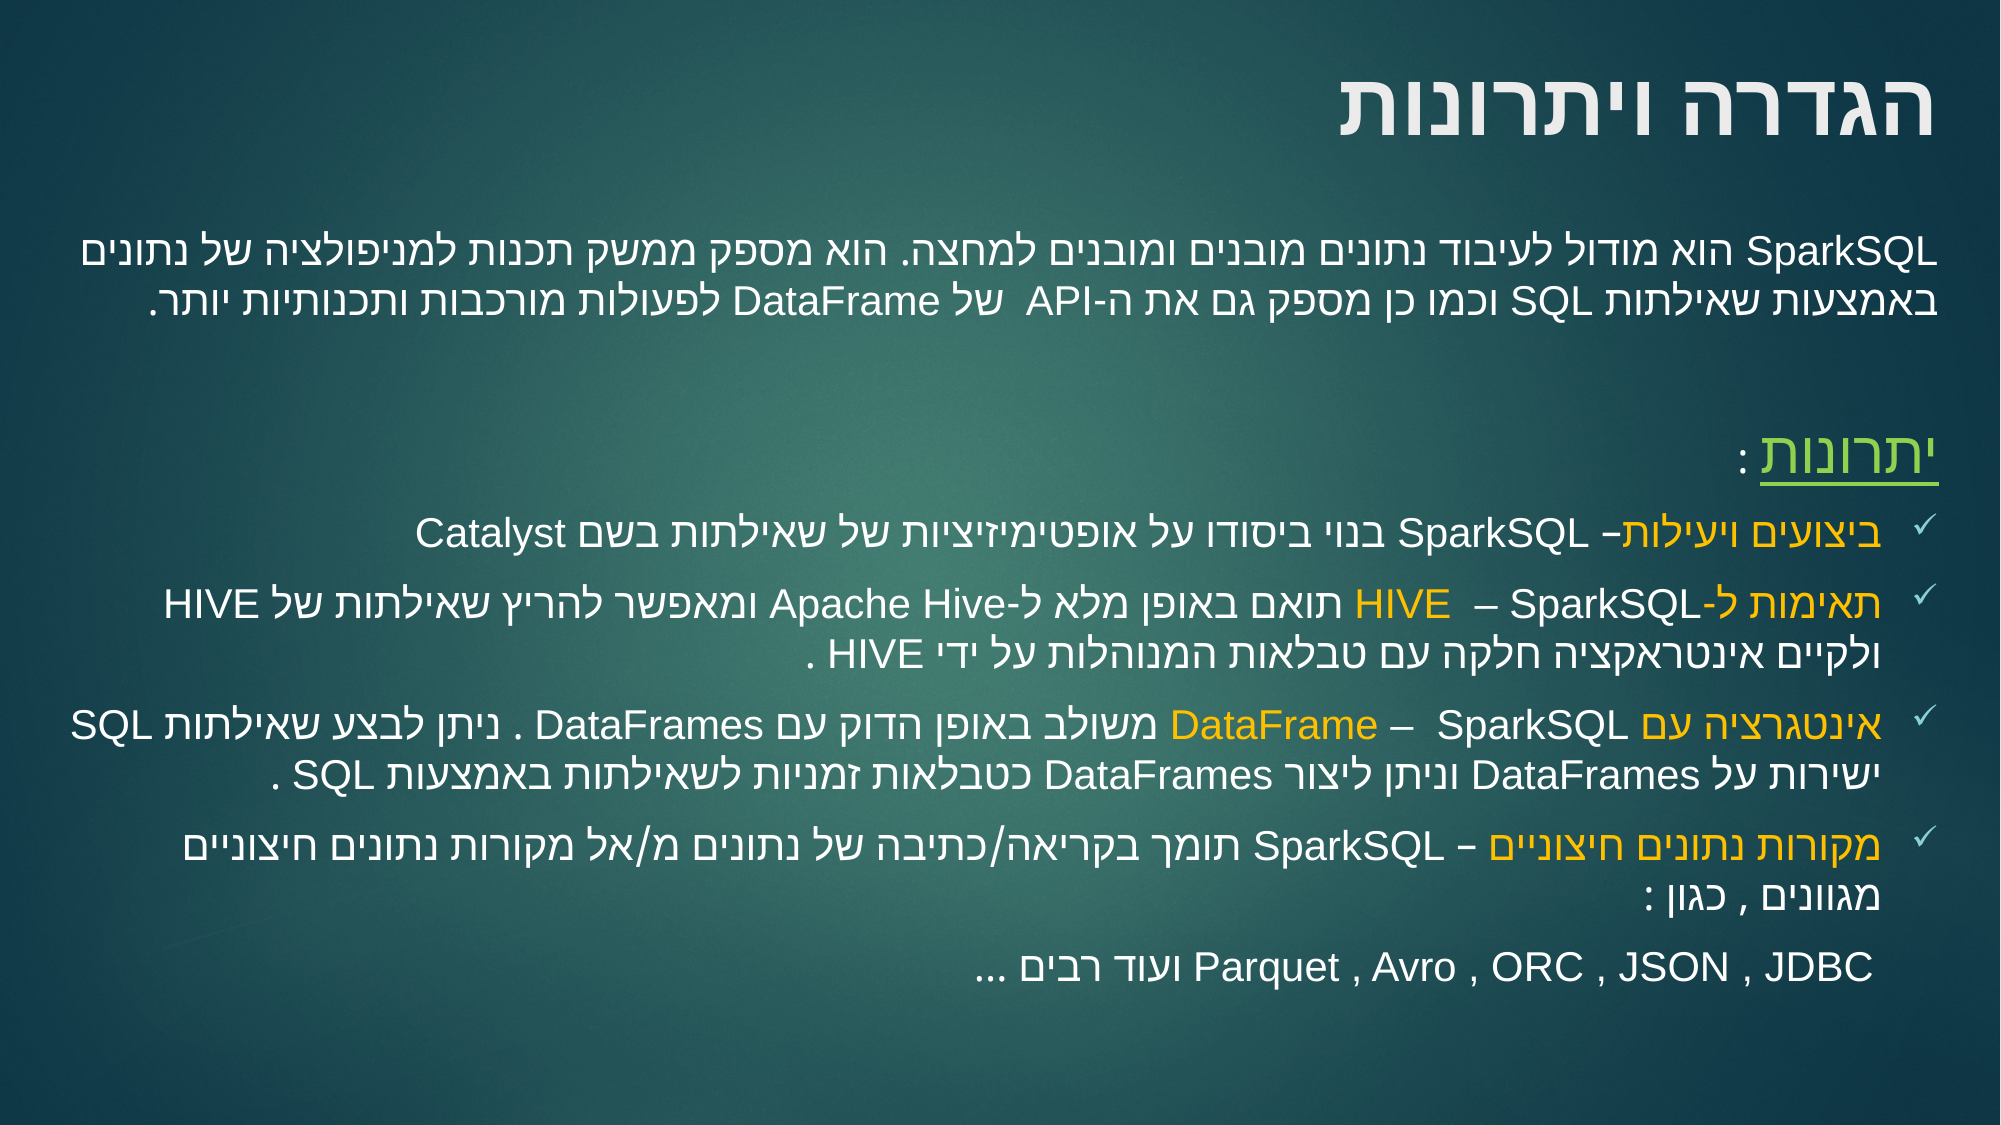

# הגדרה ויתרונות
SparkSQL הוא מודול לעיבוד נתונים מובנים ומובנים למחצה. הוא מספק ממשק תכנות למניפולציה של נתונים באמצעות שאילתות SQL וכמו כן מספק גם את ה-API  של DataFrame לפעולות מורכבות ותכנותיות יותר.

יתרונות :
ביצועים ויעילות– SparkSQL בנוי ביסודו על אופטימיזיציות של שאילתות בשם Catalyst
תאימות ל-HIVE  – SparkSQL תואם באופן מלא ל-Apache Hive ומאפשר להריץ שאילתות של HIVE ולקיים אינטראקציה חלקה עם טבלאות המנוהלות על ידי HIVE .
אינטגרציה עם DataFrame –  SparkSQL משולב באופן הדוק עם DataFrames . ניתן לבצע שאילתות SQL ישירות על DataFrames וניתן ליצור DataFrames כטבלאות זמניות לשאילתות באמצעות SQL .
מקורות נתונים חיצוניים – SparkSQL תומך בקריאה/כתיבה של נתונים מ/אל מקורות נתונים חיצוניים מגוונים , כגון :
      Parquet , Avro , ORC , JSON , JDBC ועוד רבים ...